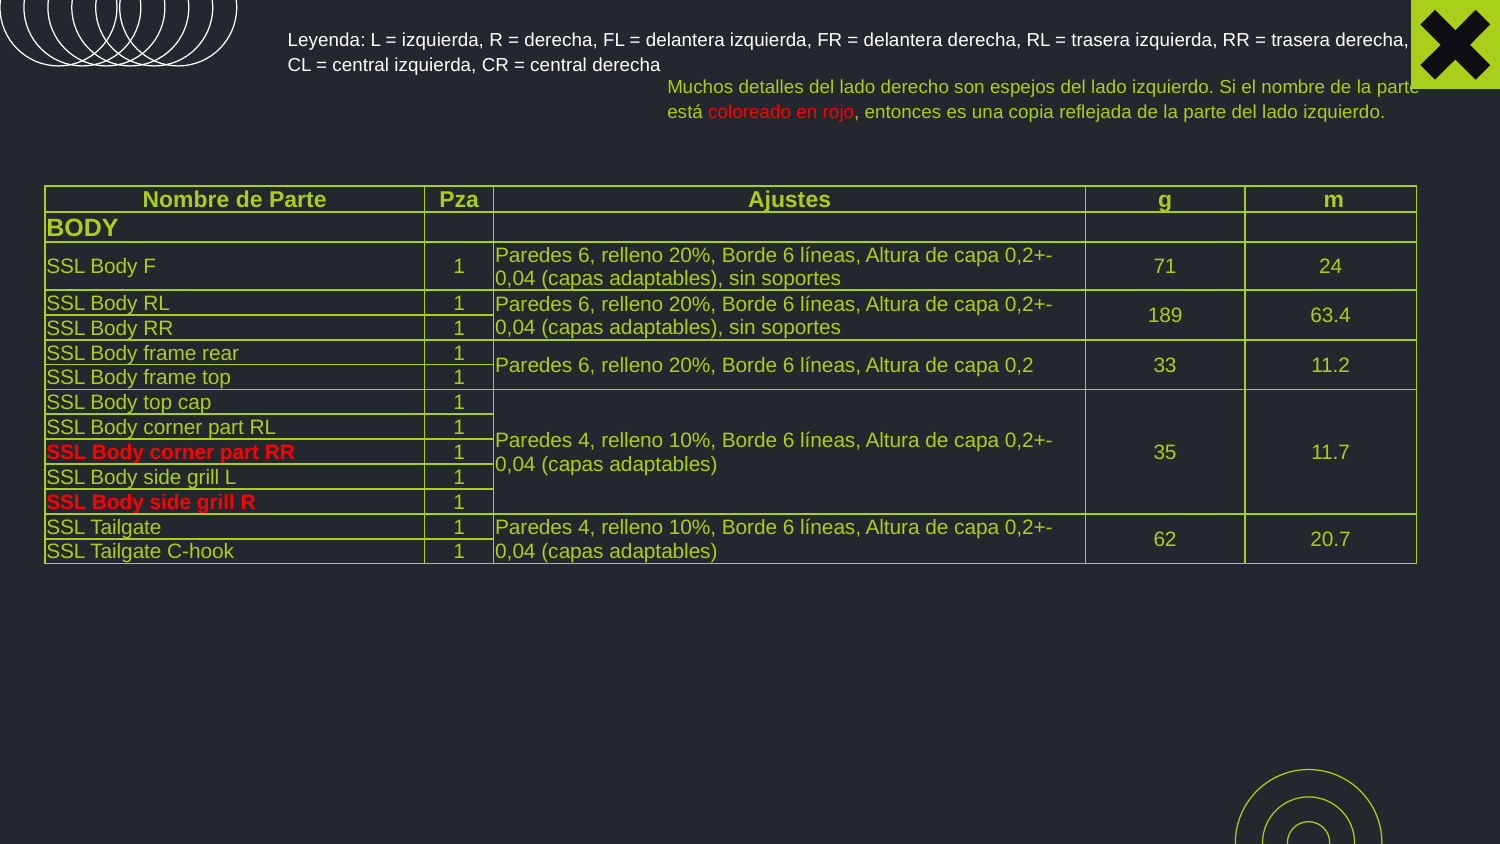

Leyenda: L = izquierda, R = derecha, FL = delantera izquierda, FR = delantera derecha, RL = trasera izquierda, RR = trasera derecha, CL = central izquierda, CR = central derecha
Muchos detalles del lado derecho son espejos del lado izquierdo. Si el nombre de la parte está coloreado en rojo, entonces es una copia reflejada de la parte del lado izquierdo.
| Nombre de Parte | Pza | Ajustes | g | m |
| --- | --- | --- | --- | --- |
| BODY |  |  |  |  |
| SSL Body F | 1 | Paredes 6, relleno 20%, Borde 6 líneas, Altura de capa 0,2+-0,04 (capas adaptables), sin soportes | 71 | 24 |
| SSL Body RL | 1 | Paredes 6, relleno 20%, Borde 6 líneas, Altura de capa 0,2+-0,04 (capas adaptables), sin soportes | 189 | 63.4 |
| SSL Body RR | 1 |  |  |  |
| SSL Body frame rear | 1 | Paredes 6, relleno 20%, Borde 6 líneas, Altura de capa 0,2 | 33 | 11.2 |
| SSL Body frame top | 1 |  |  |  |
| SSL Body top cap | 1 | Paredes 4, relleno 10%, Borde 6 líneas, Altura de capa 0,2+-0,04 (capas adaptables) | 35 | 11.7 |
| SSL Body corner part RL | 1 |  |  |  |
| SSL Body corner part RR | 1 |  |  |  |
| SSL Body side grill L | 1 |  |  |  |
| SSL Body side grill R | 1 |  |  |  |
| SSL Tailgate | 1 | Paredes 4, relleno 10%, Borde 6 líneas, Altura de capa 0,2+-0,04 (capas adaptables) | 62 | 20.7 |
| SSL Tailgate C-hook | 1 |  |  |  |